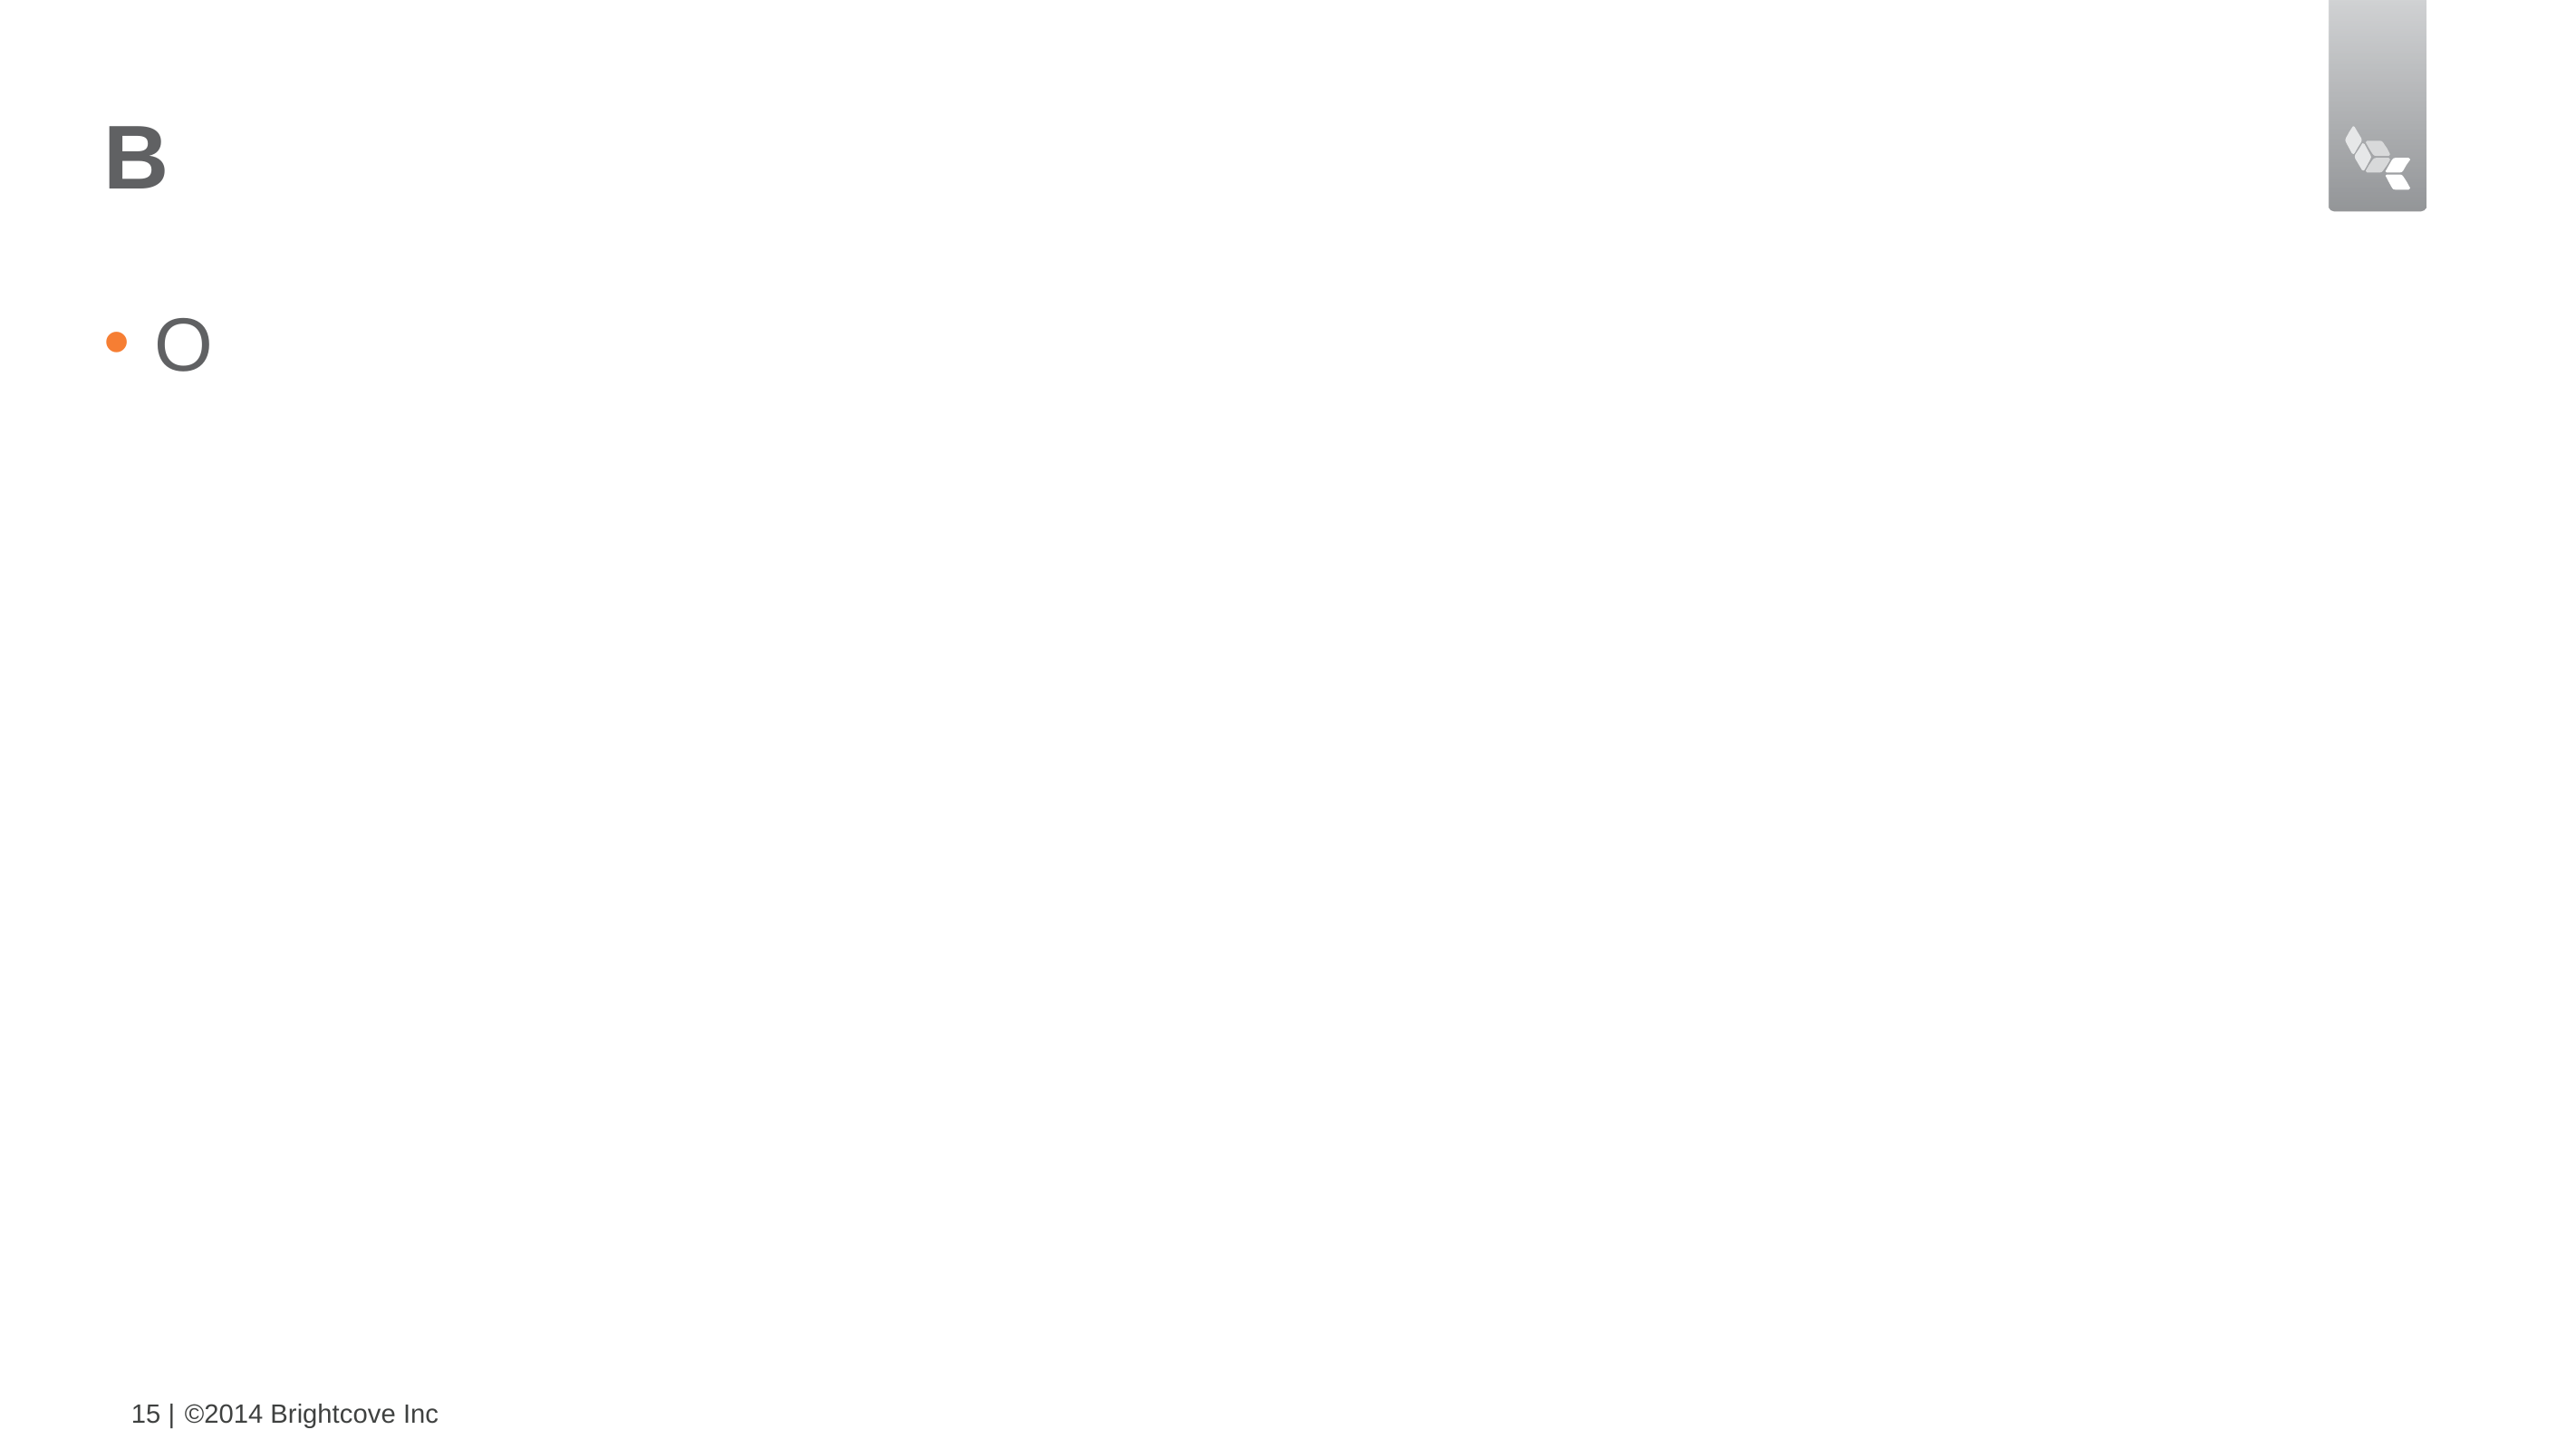

# B
O
15 |
©2014 Brightcove Inc